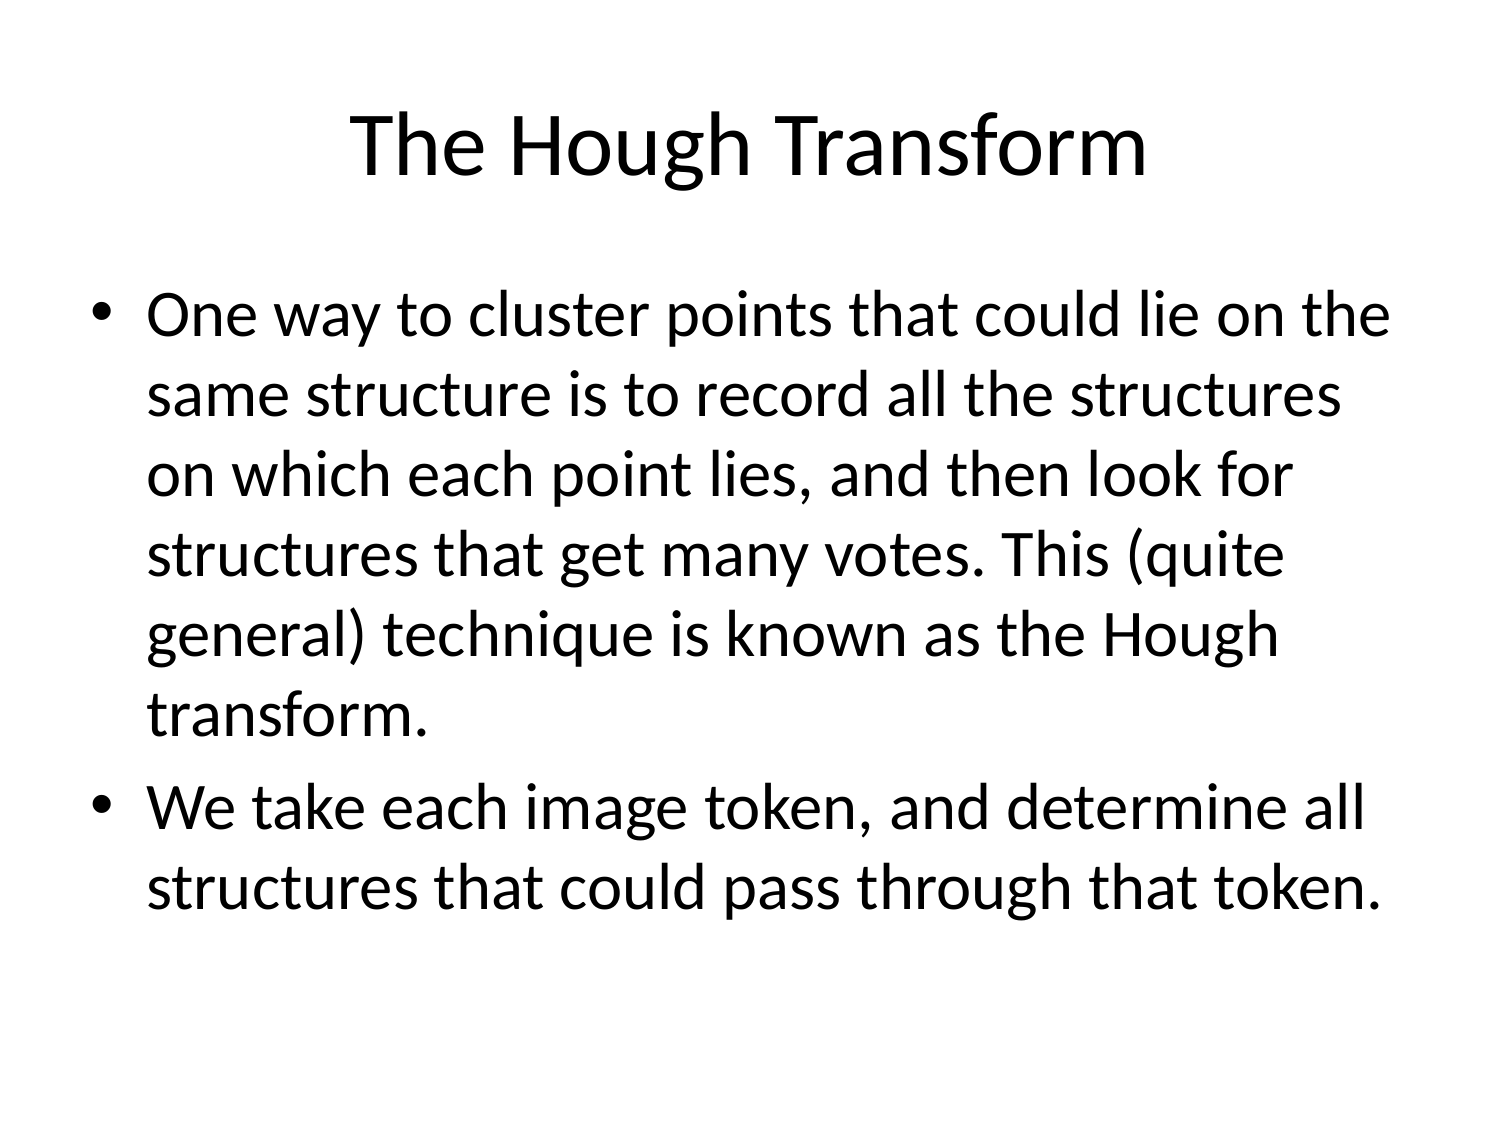

# The Hough Transform
One way to cluster points that could lie on the same structure is to record all the structures on which each point lies, and then look for structures that get many votes. This (quite general) technique is known as the Hough transform.
We take each image token, and determine all structures that could pass through that token.